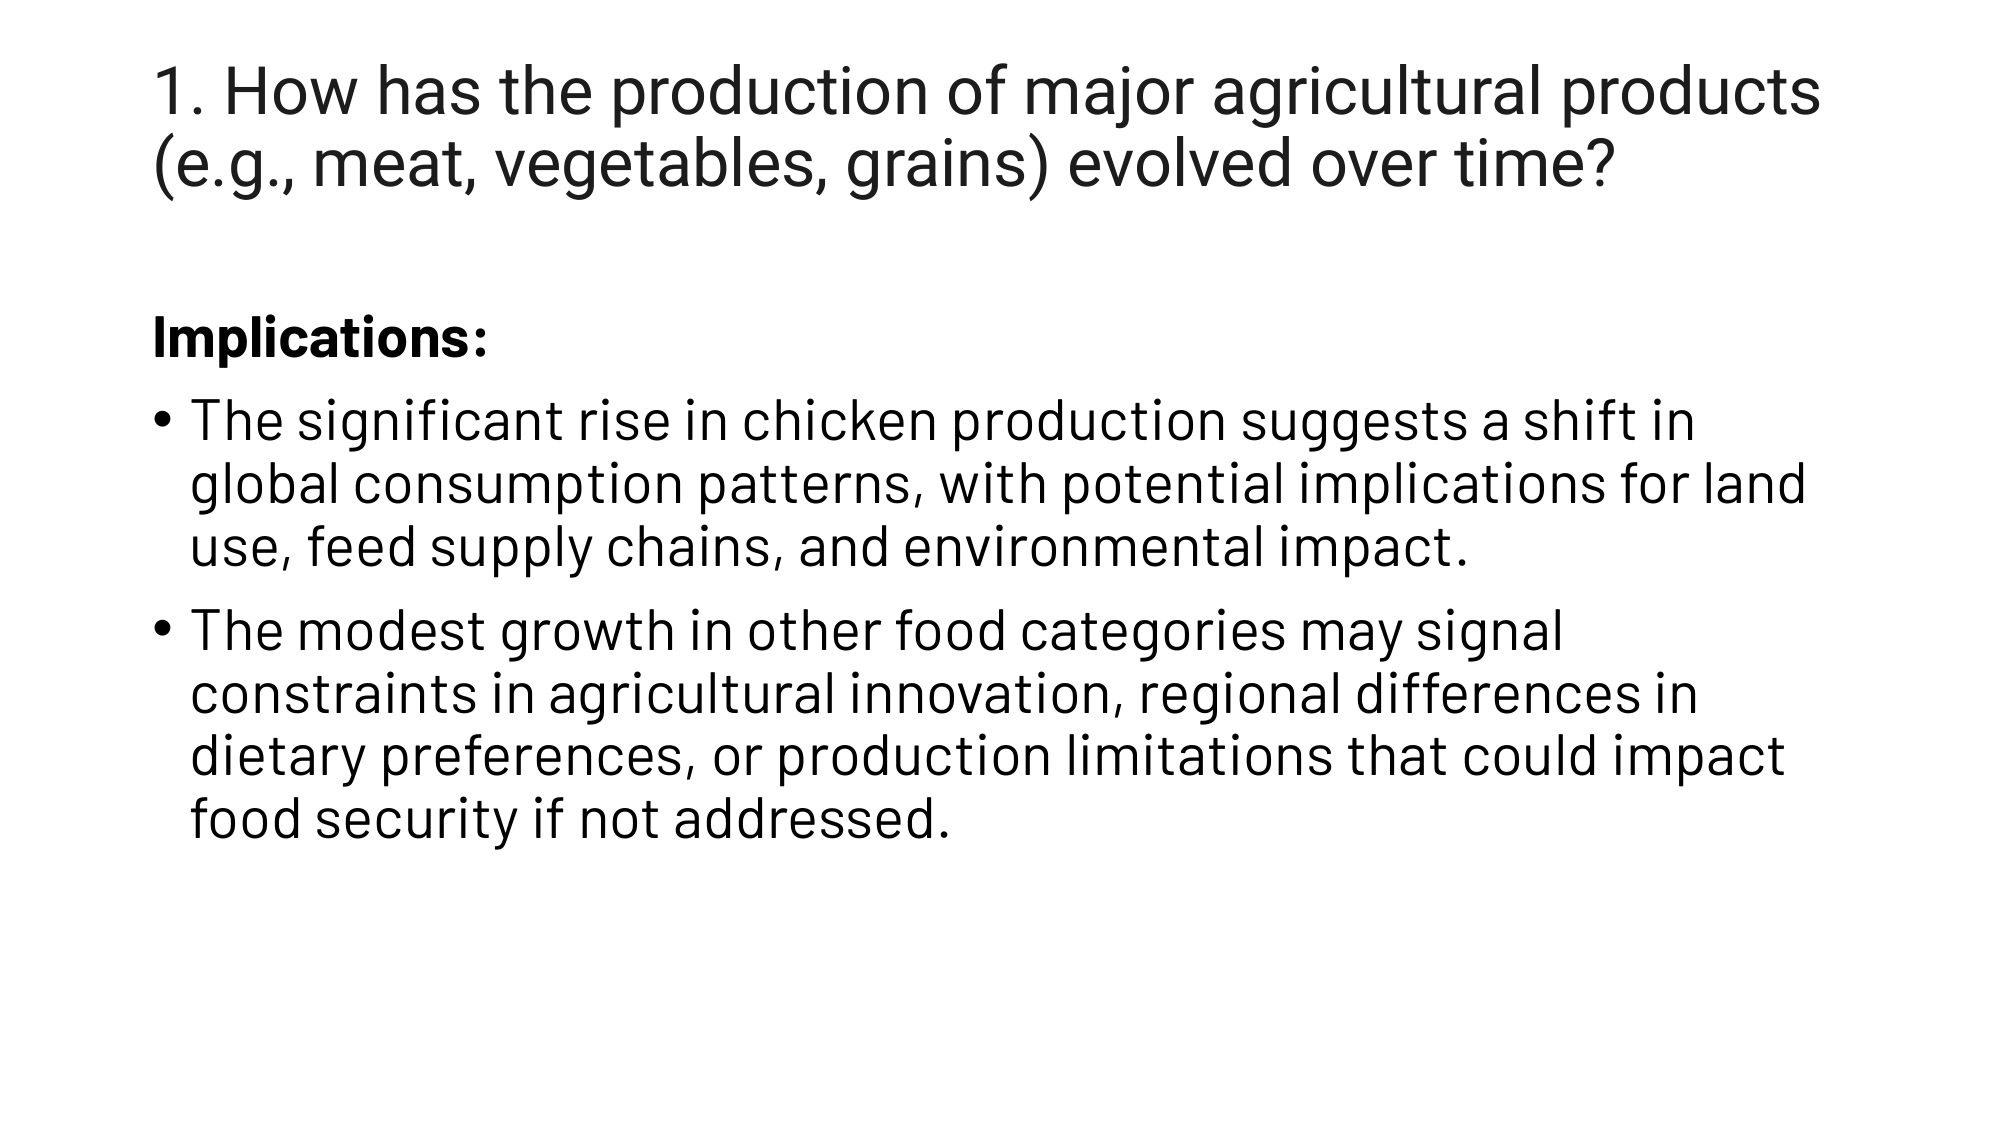

# 1. How has the production of major agricultural products (e.g., meat, vegetables, grains) evolved over time?
Implications:
The significant rise in chicken production suggests a shift in global consumption patterns, with potential implications for land use, feed supply chains, and environmental impact.
The modest growth in other food categories may signal constraints in agricultural innovation, regional differences in dietary preferences, or production limitations that could impact food security if not addressed.